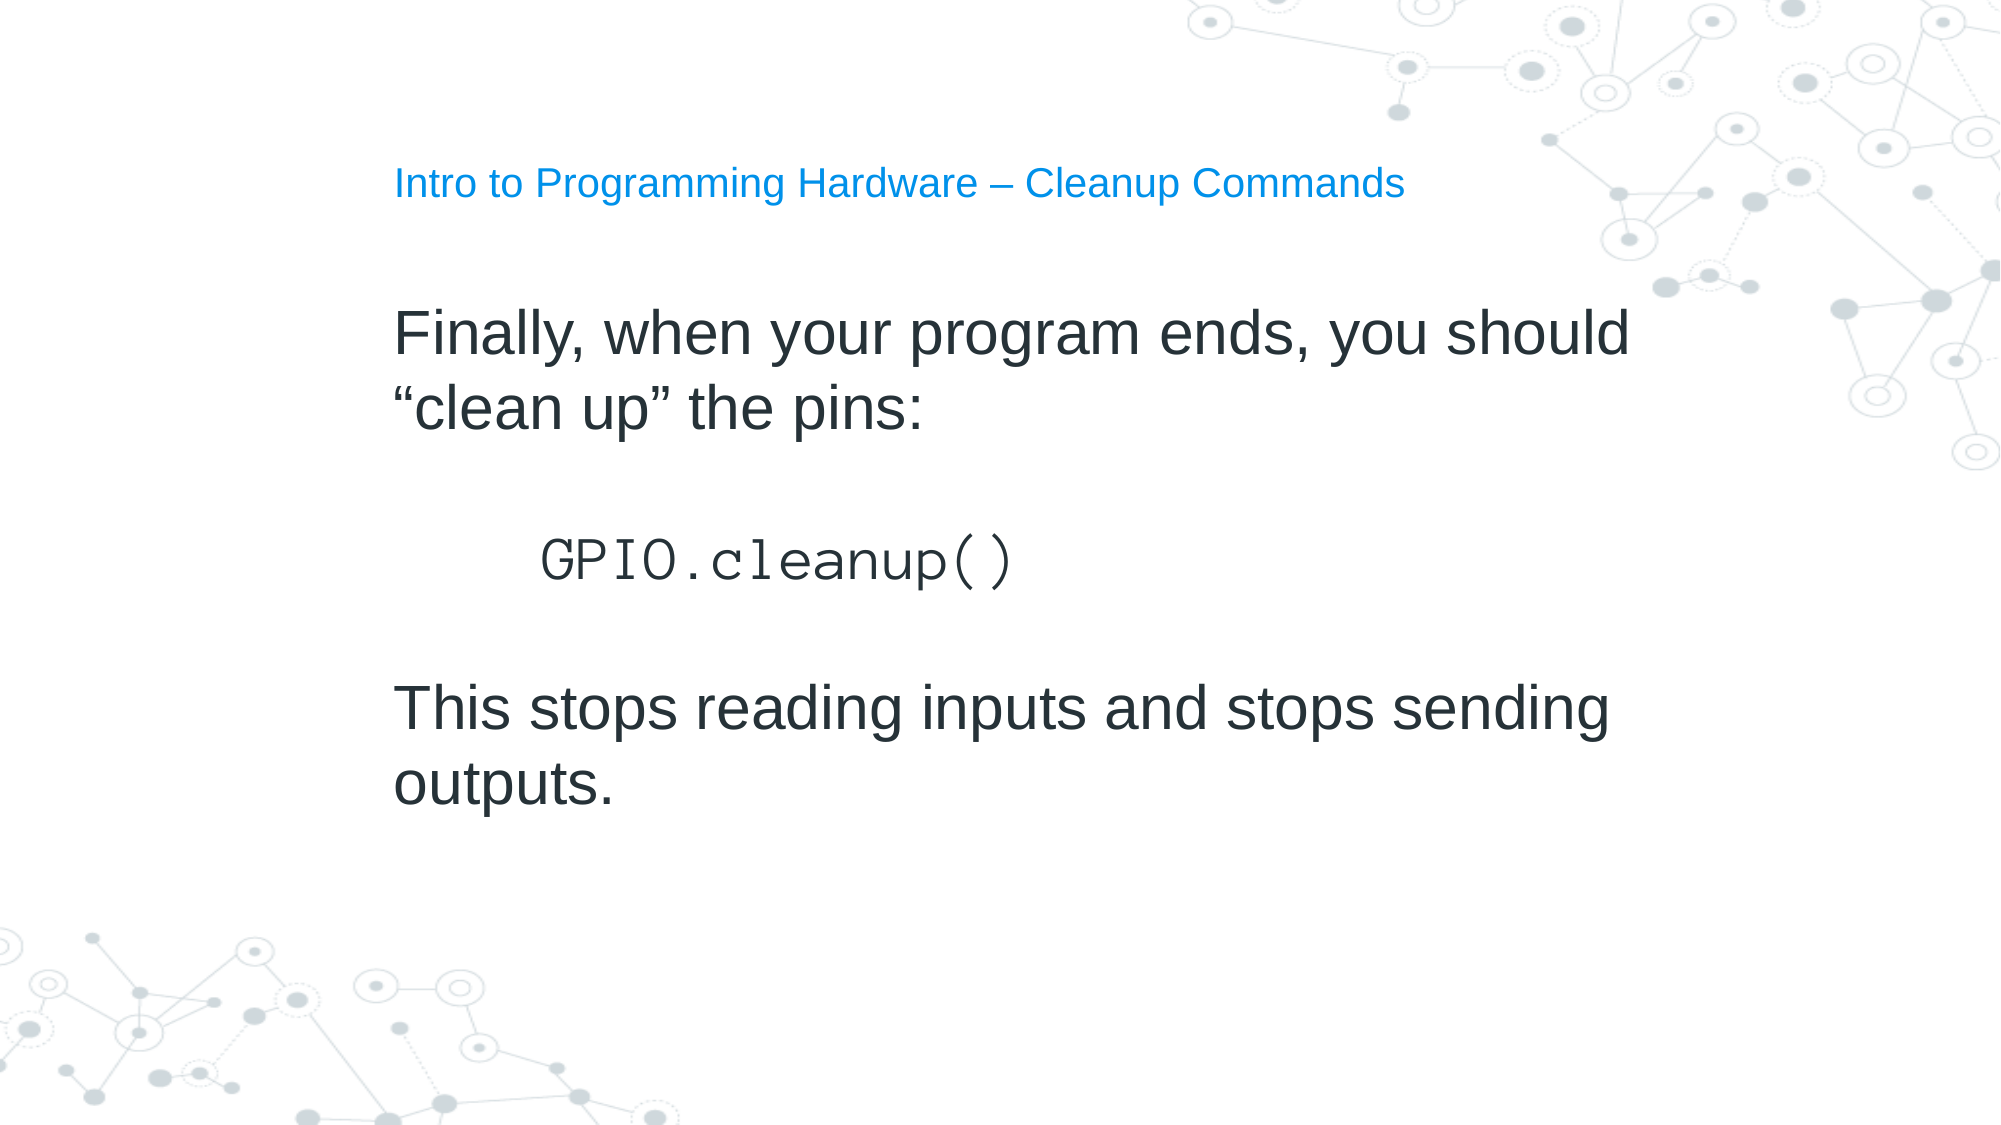

# Intro to Programming Hardware – Cleanup Commands
Finally, when your program ends, you should “clean up” the pins:

	GPIO.cleanup()

This stops reading inputs and stops sending outputs.